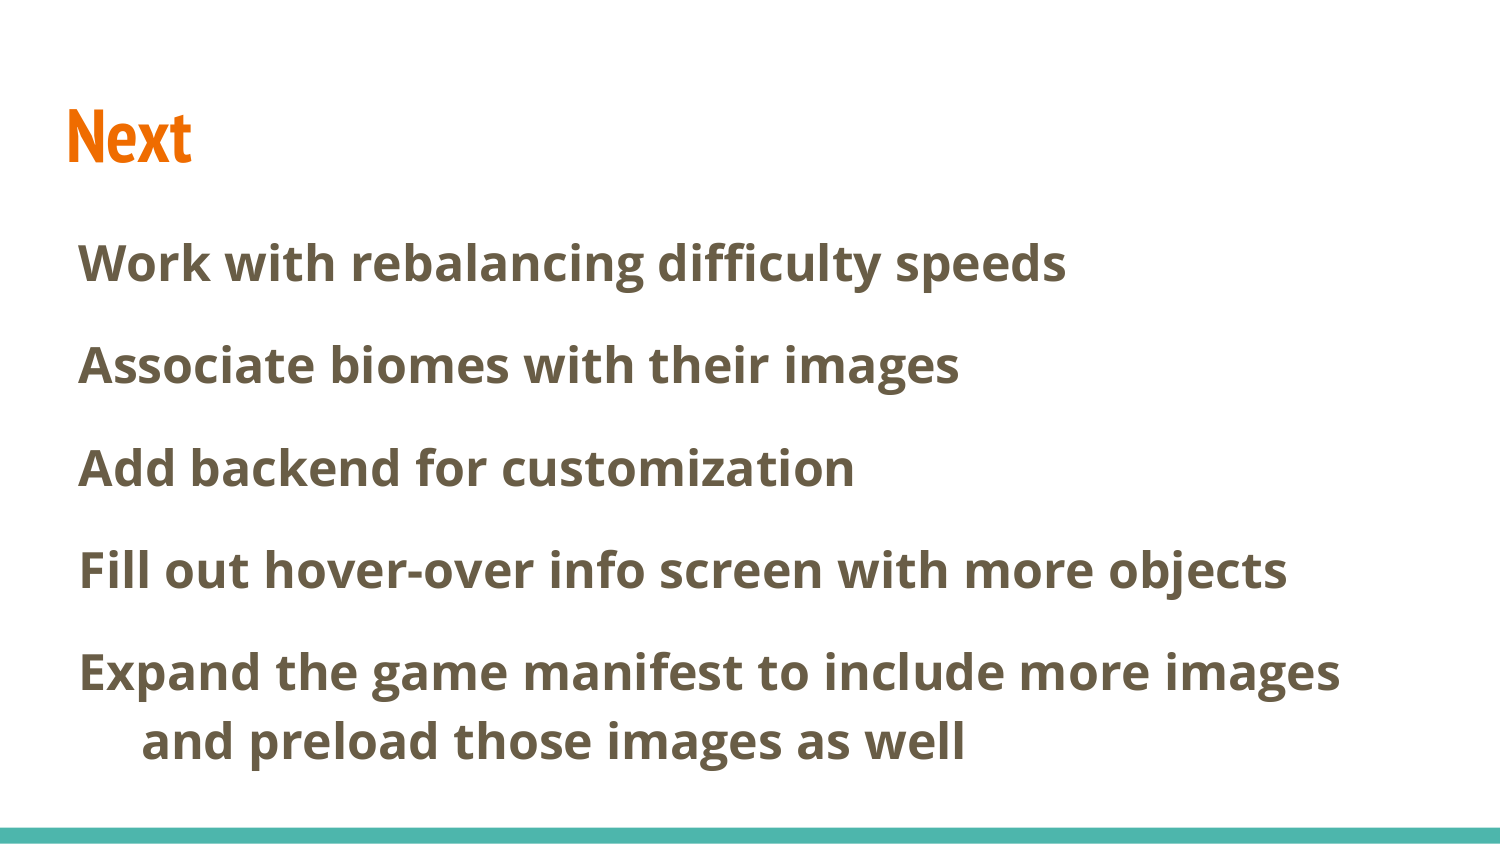

# Next
Work with rebalancing difficulty speeds
Associate biomes with their images
Add backend for customization
Fill out hover-over info screen with more objects
Expand the game manifest to include more images and preload those images as well